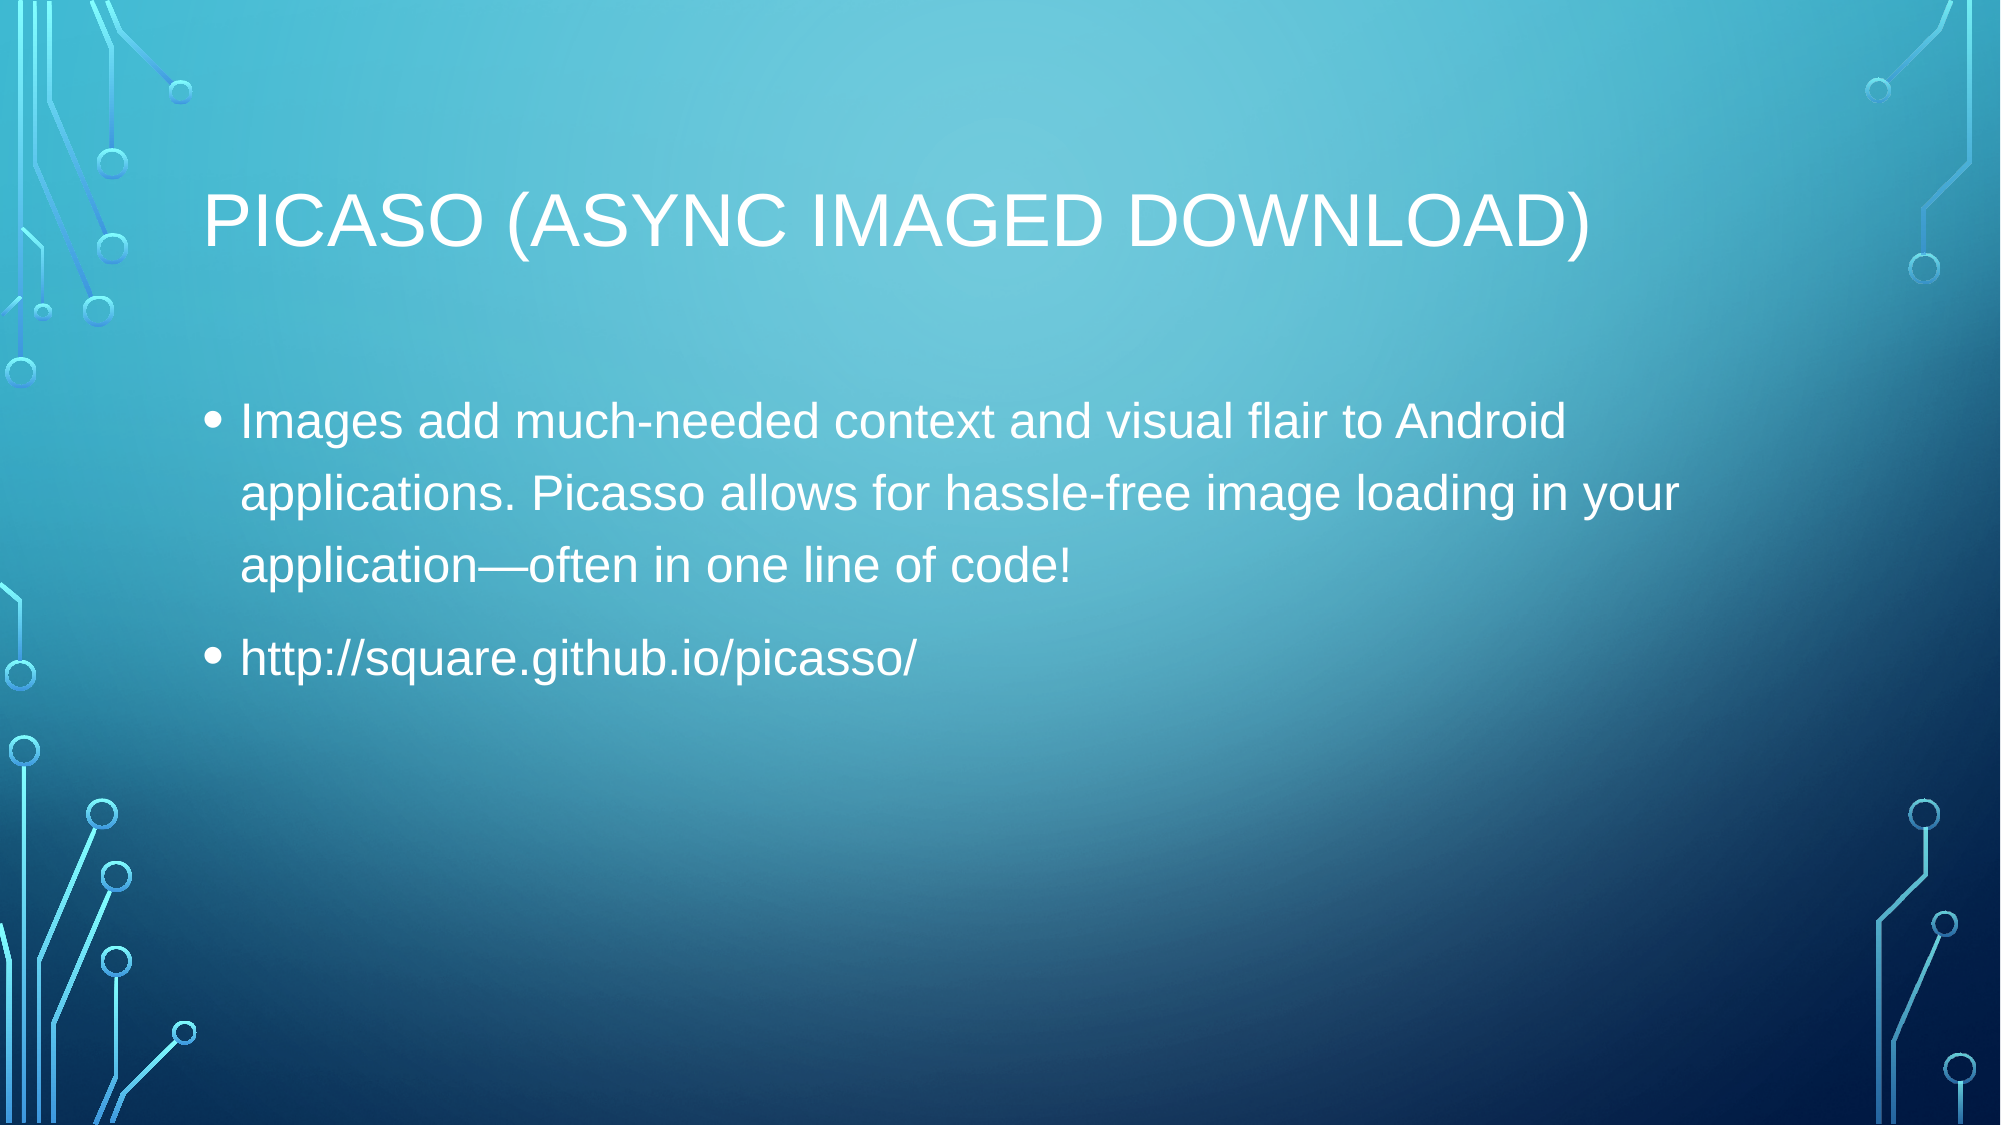

# Picaso (Async Imaged download)
Images add much-needed context and visual flair to Android applications. Picasso allows for hassle-free image loading in your application—often in one line of code!
http://square.github.io/picasso/